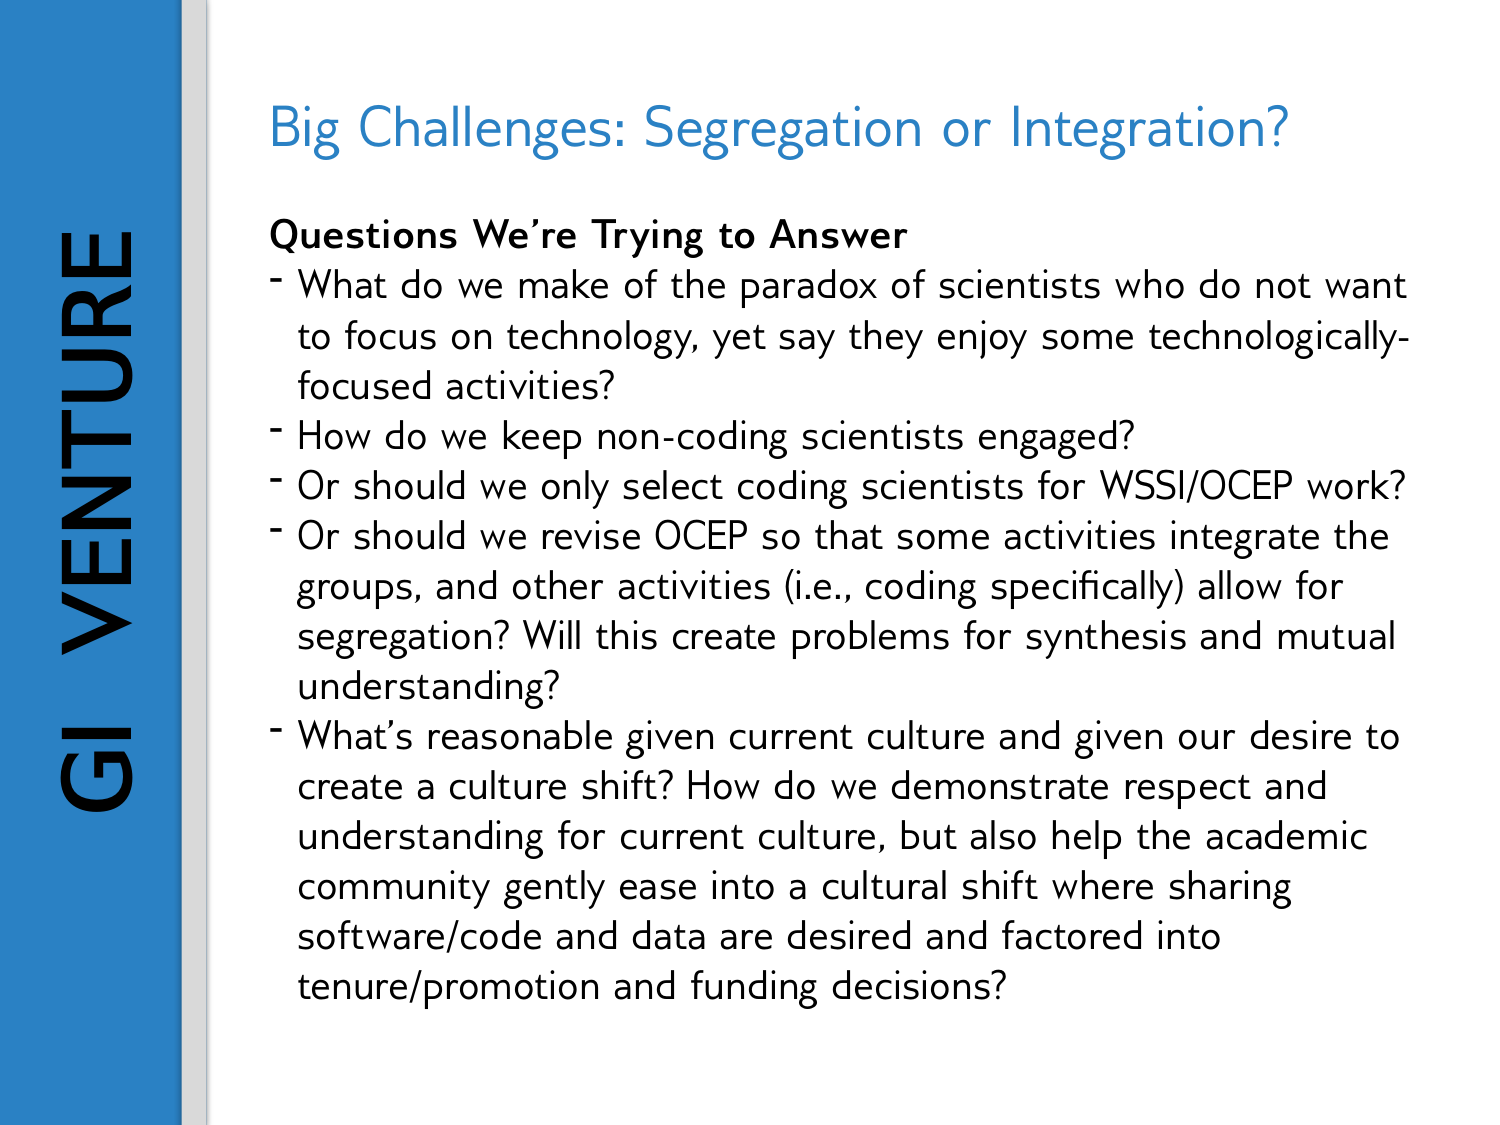

Big Challenges: Segregation or Integration?

Questions We’re Trying to Answer
What do we make of the paradox of scientists who do not want to focus on technology, yet say they enjoy some technologically-focused activities?
How do we keep non-coding scientists engaged?
Or should we only select coding scientists for WSSI/OCEP work?
Or should we revise OCEP so that some activities integrate the groups, and other activities (i.e., coding specifically) allow for segregation? Will this create problems for synthesis and mutual understanding?
What’s reasonable given current culture and given our desire to create a culture shift? How do we demonstrate respect and understanding for current culture, but also help the academic community gently ease into a cultural shift where sharing
software/code and data are desired and factored into
tenure/promotion and funding decisions?
GI  VENTURE